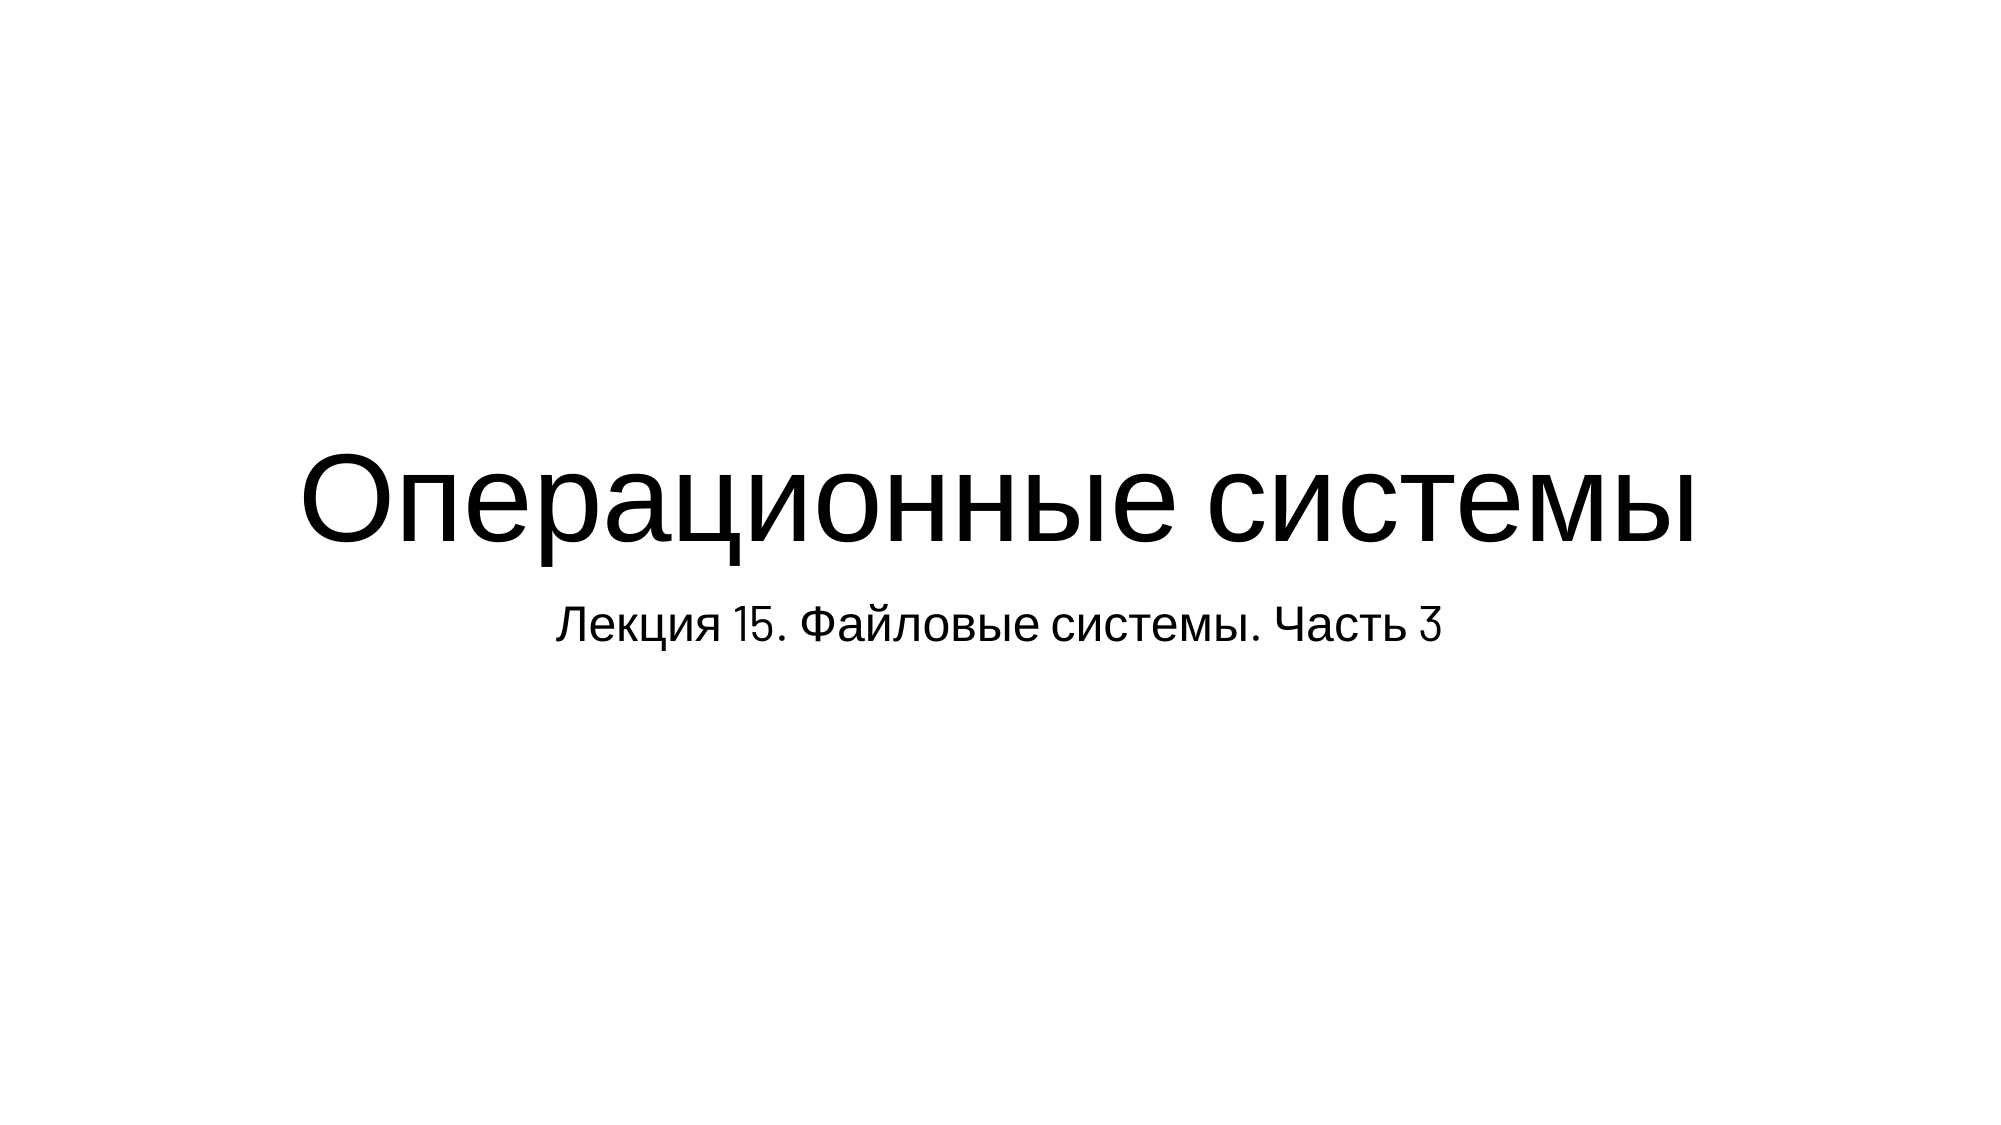

# Операционные системы
Лекция 15. Файловые системы. Часть 3